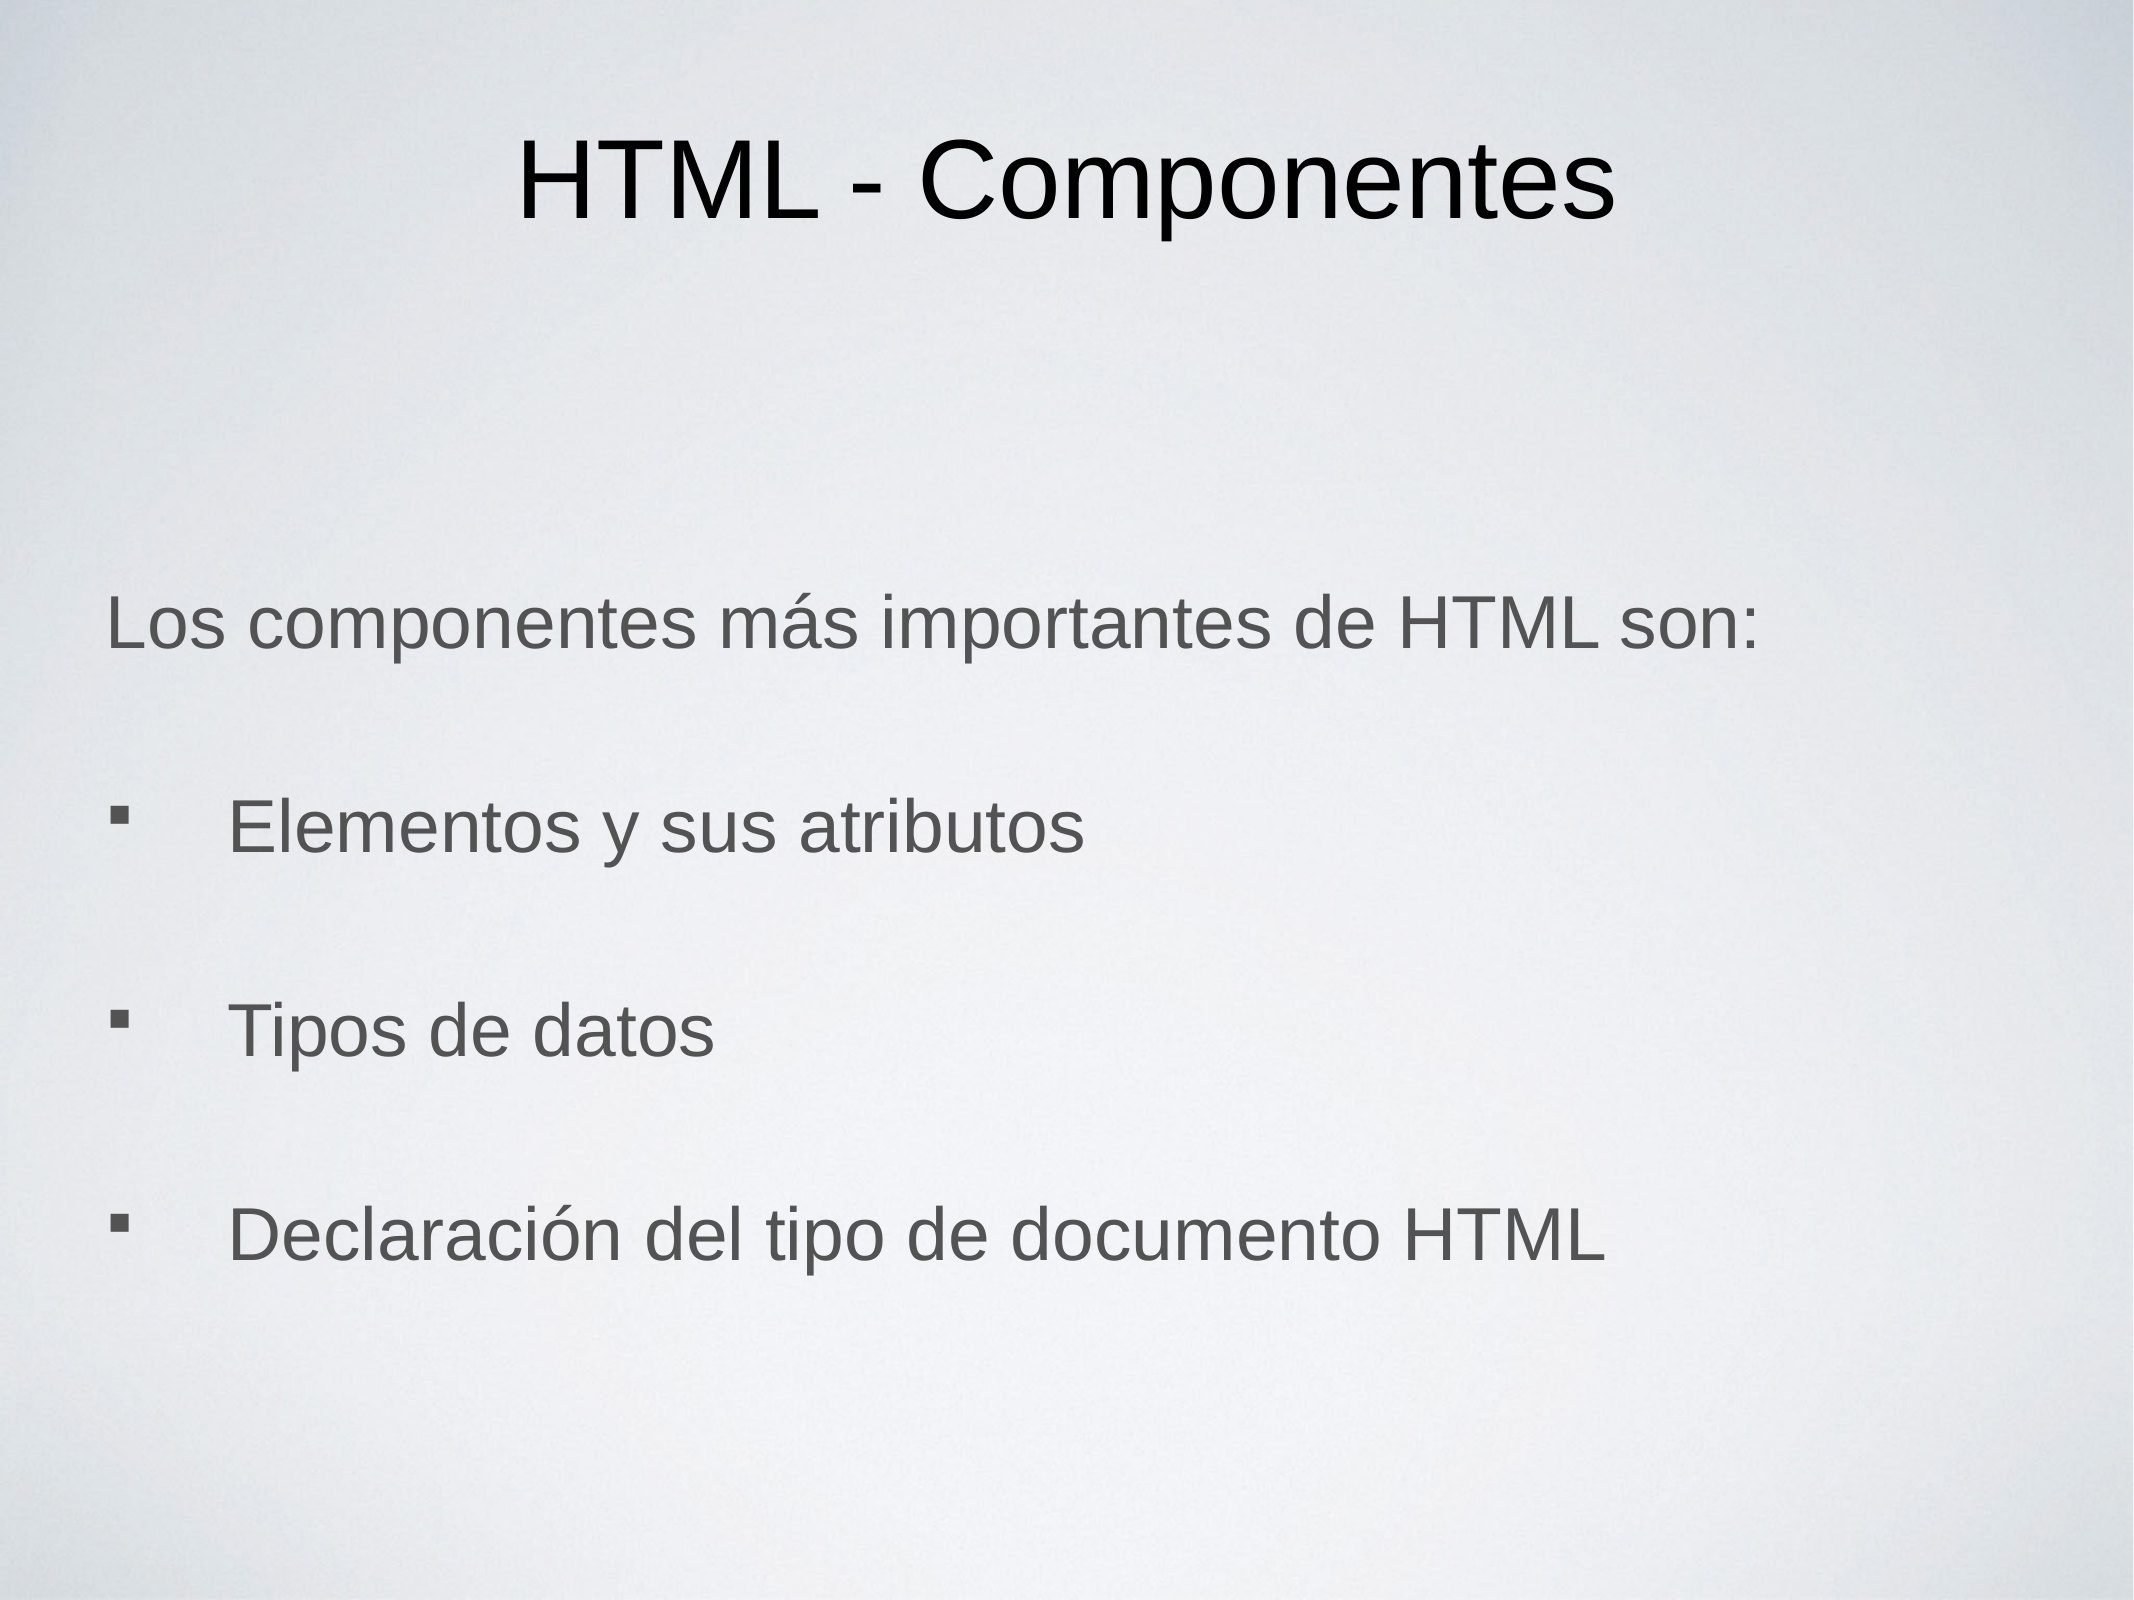

HTML - Componentes
Los componentes más importantes de HTML son:
Elementos y sus atributos
Tipos de datos
Declaración del tipo de documento HTML